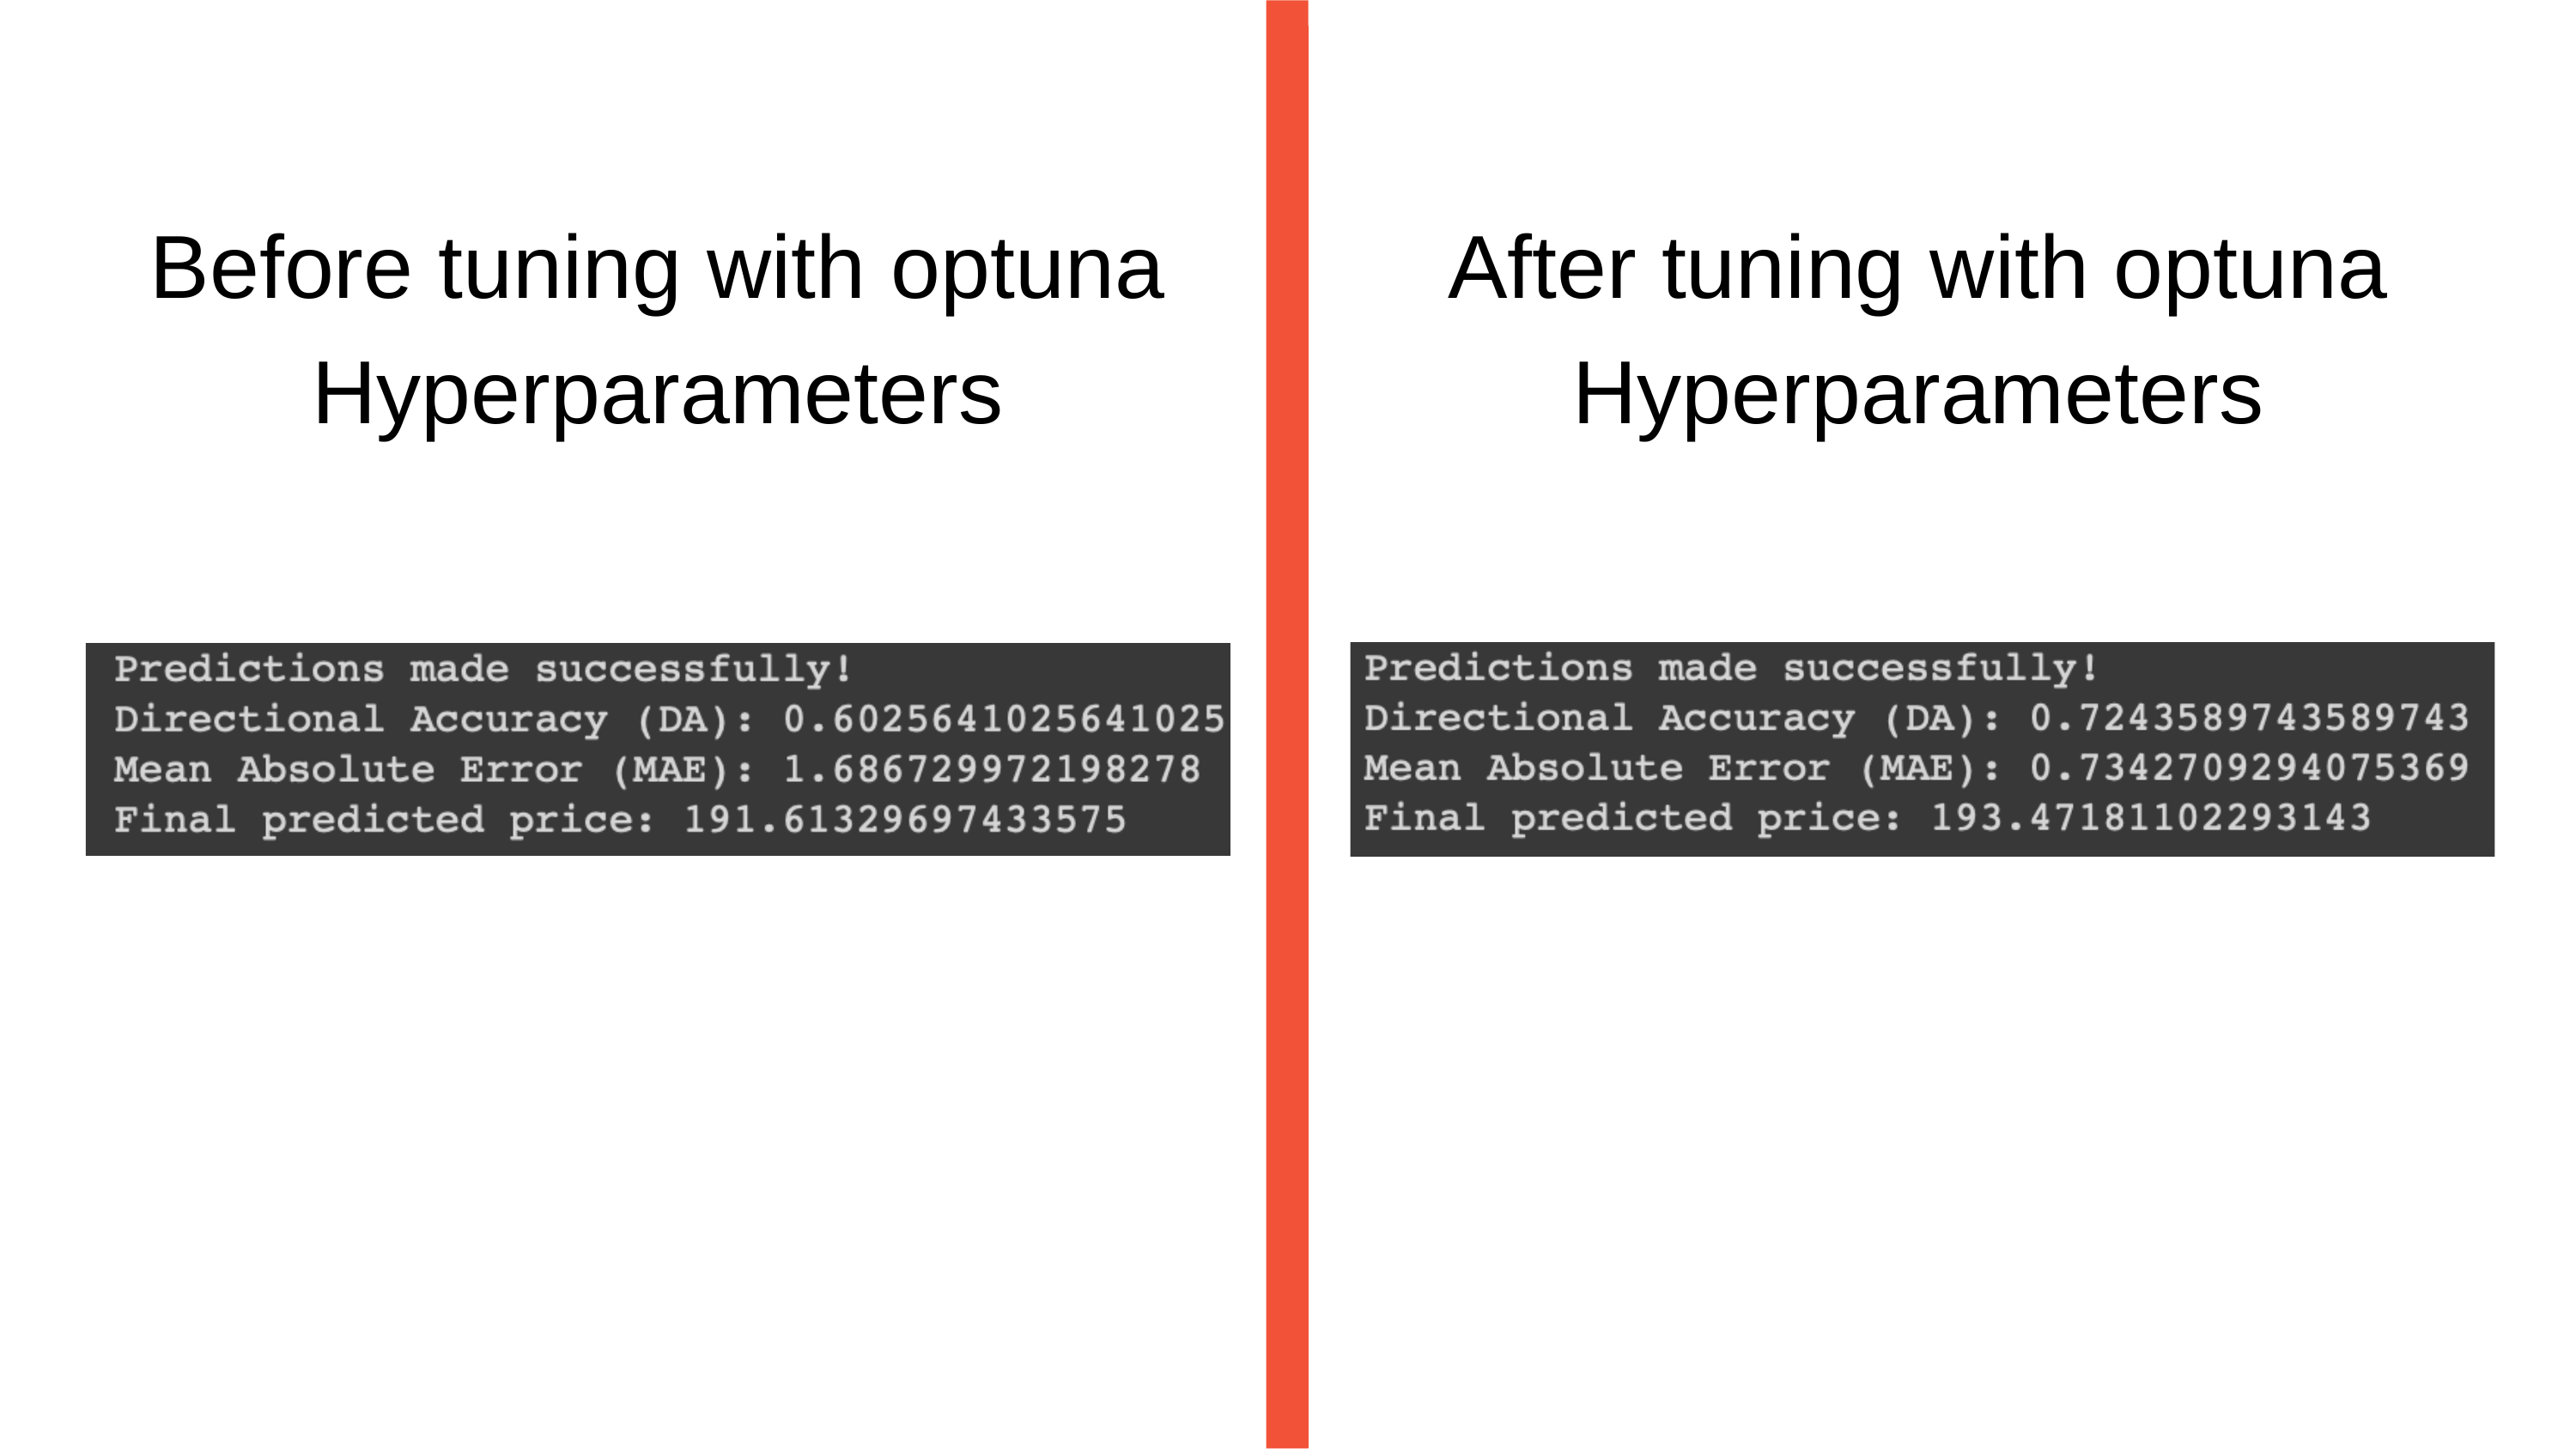

Before tuning with optuna Hyperparameters
After tuning with optuna Hyperparameters